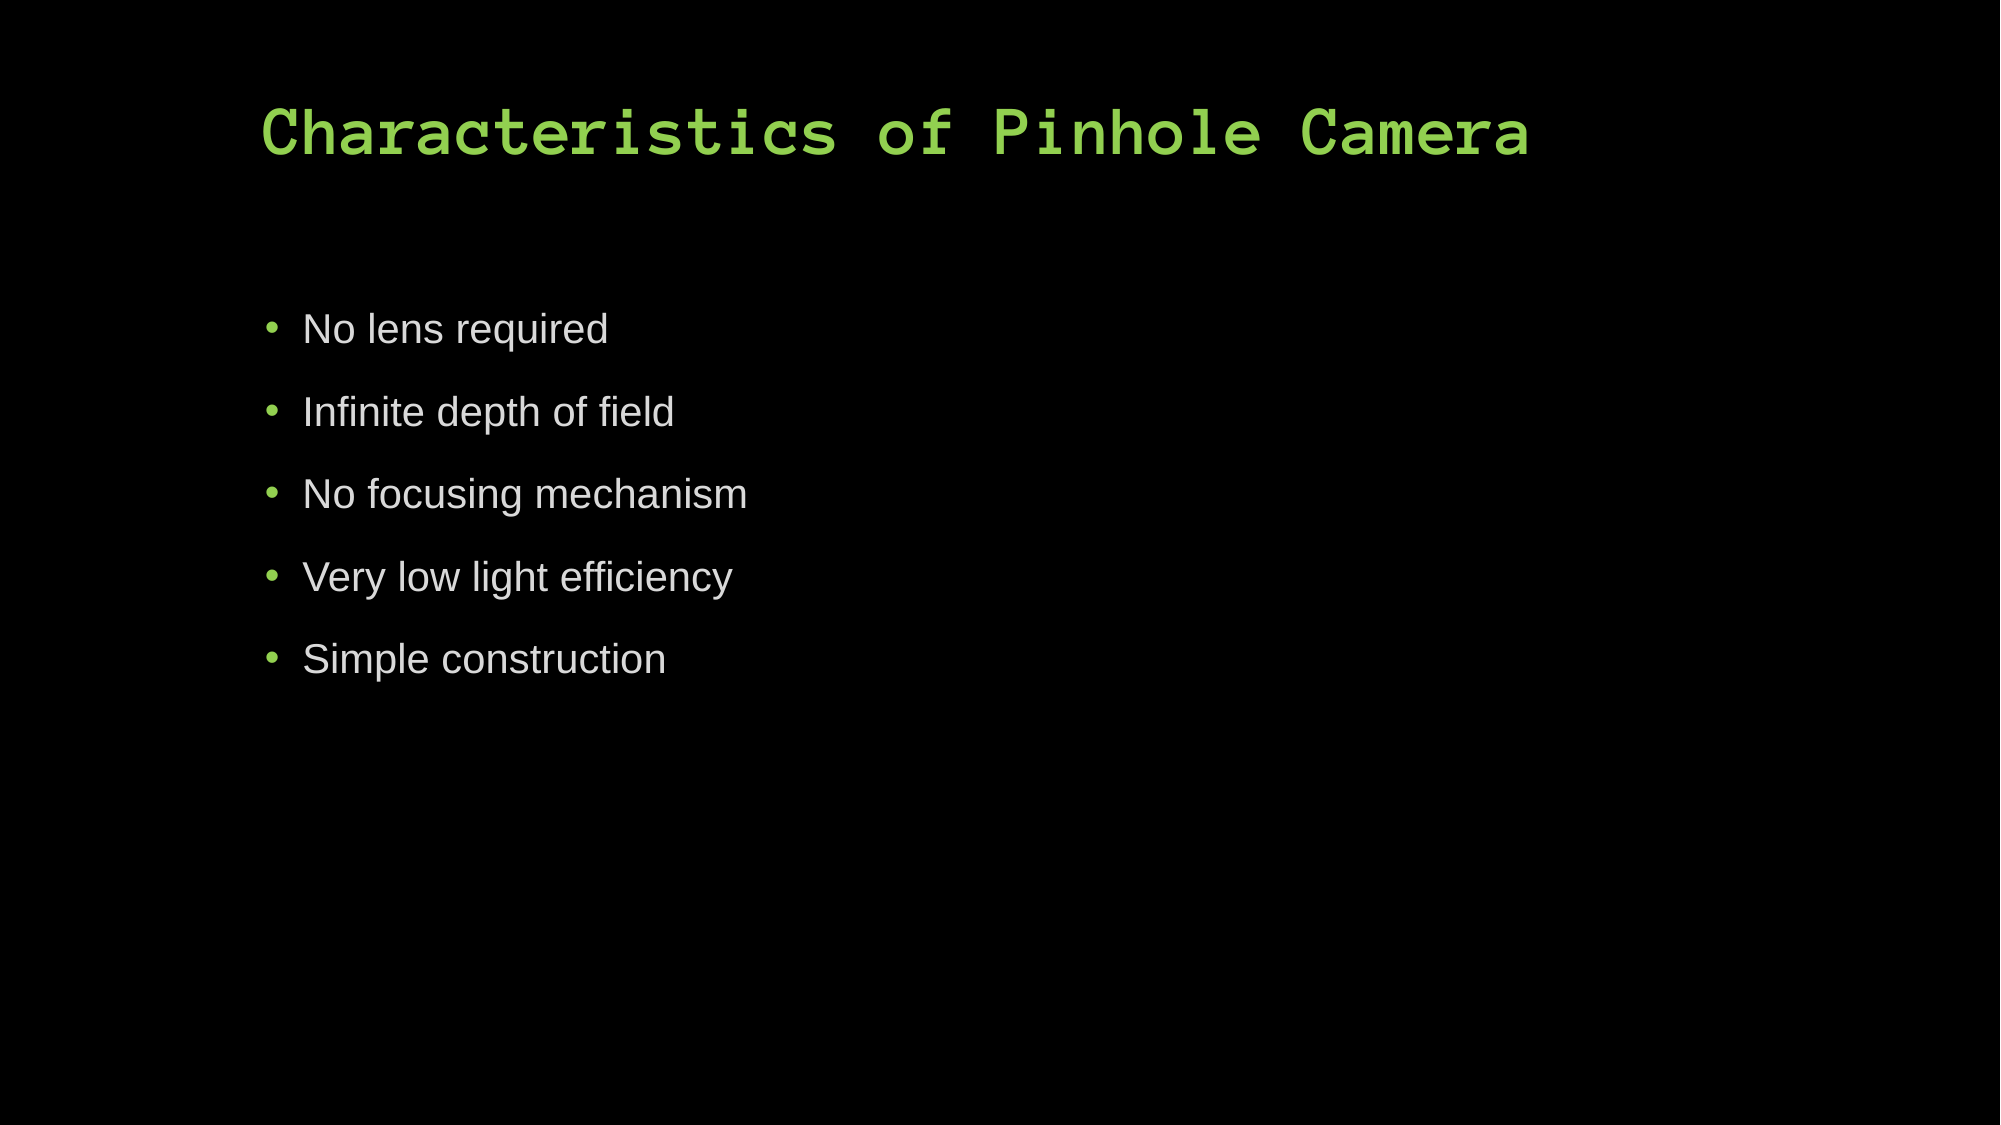

# Characteristics of Pinhole Camera
No lens required
Infinite depth of field
No focusing mechanism
Very low light efficiency
Simple construction